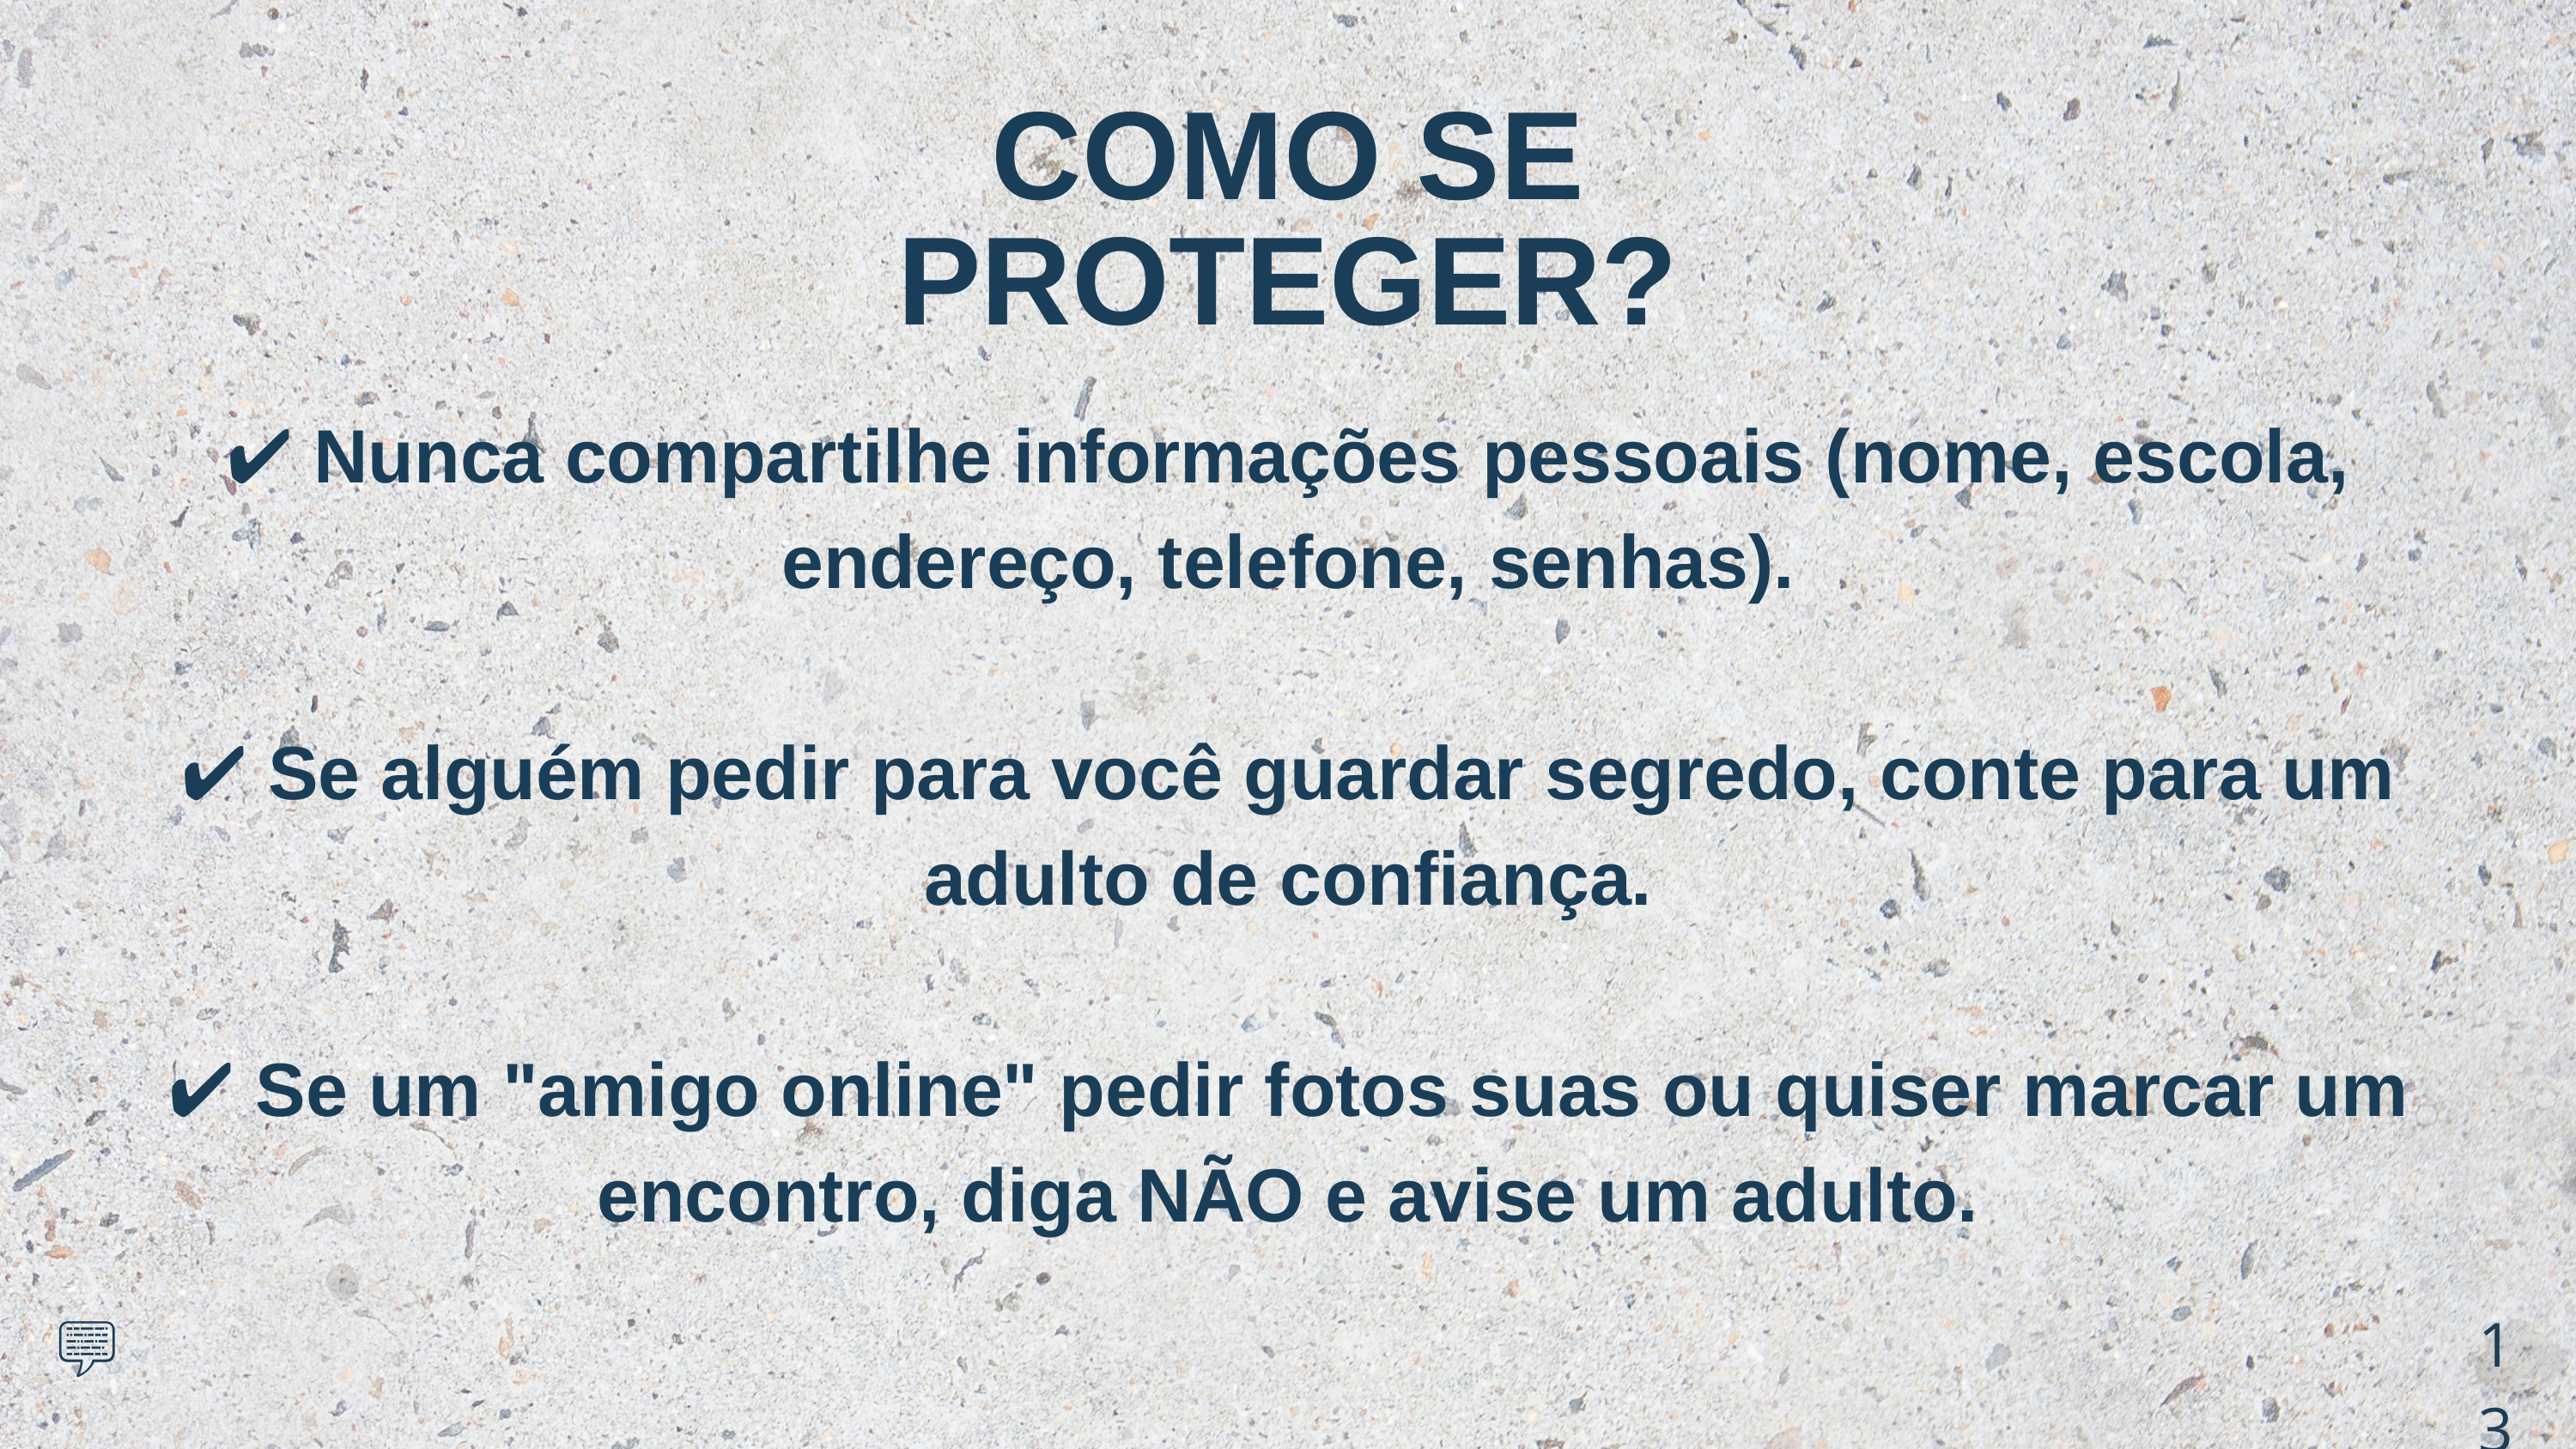

COMO SE PROTEGER?
✔ Nunca compartilhe informações pessoais (nome, escola, endereço, telefone, senhas).

✔ Se alguém pedir para você guardar segredo, conte para um adulto de confiança.

✔ Se um "amigo online" pedir fotos suas ou quiser marcar um encontro, diga NÃO e avise um adulto.
💬
13